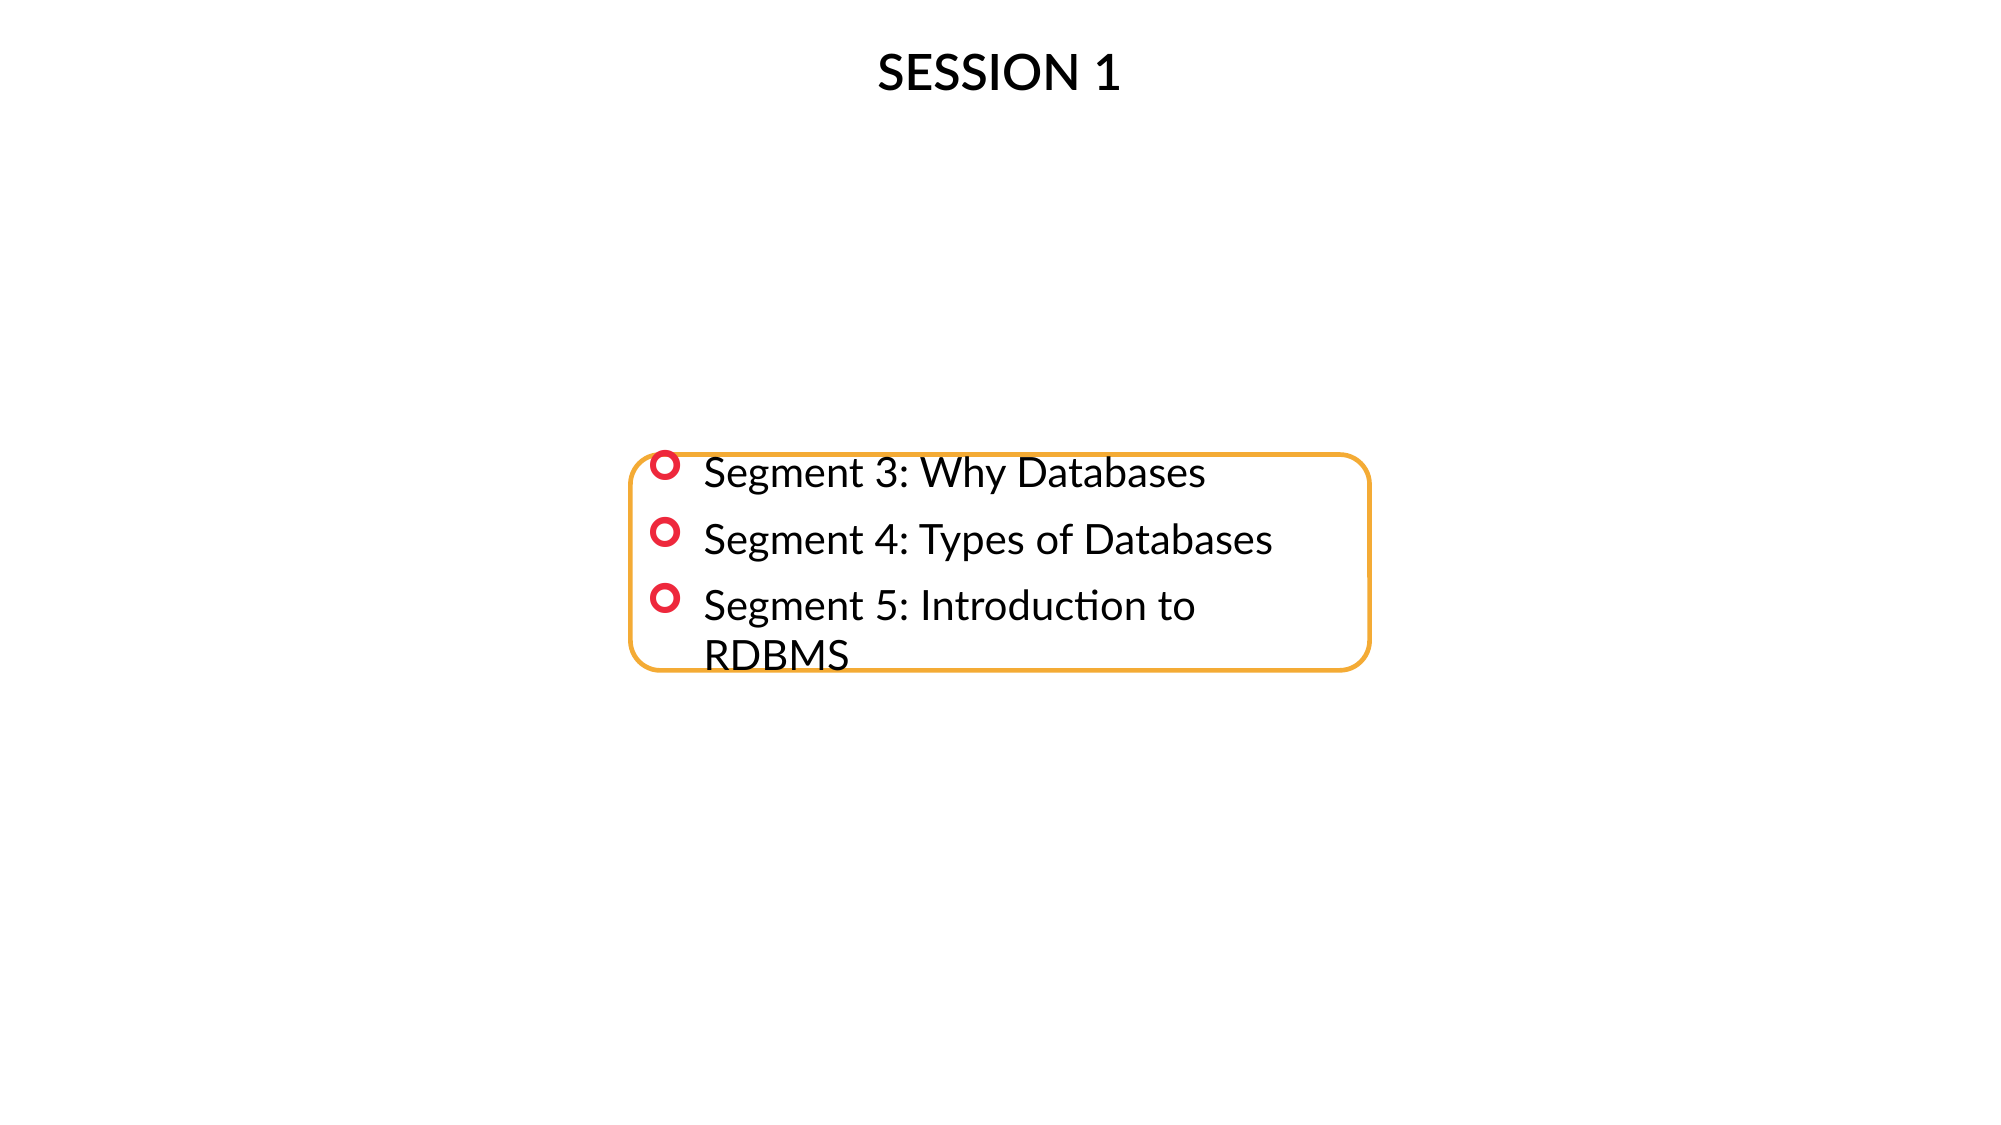

SESSION 1
Segment 3: Why Databases
Segment 4: Types of Databases
Segment 5: Introduction to RDBMS